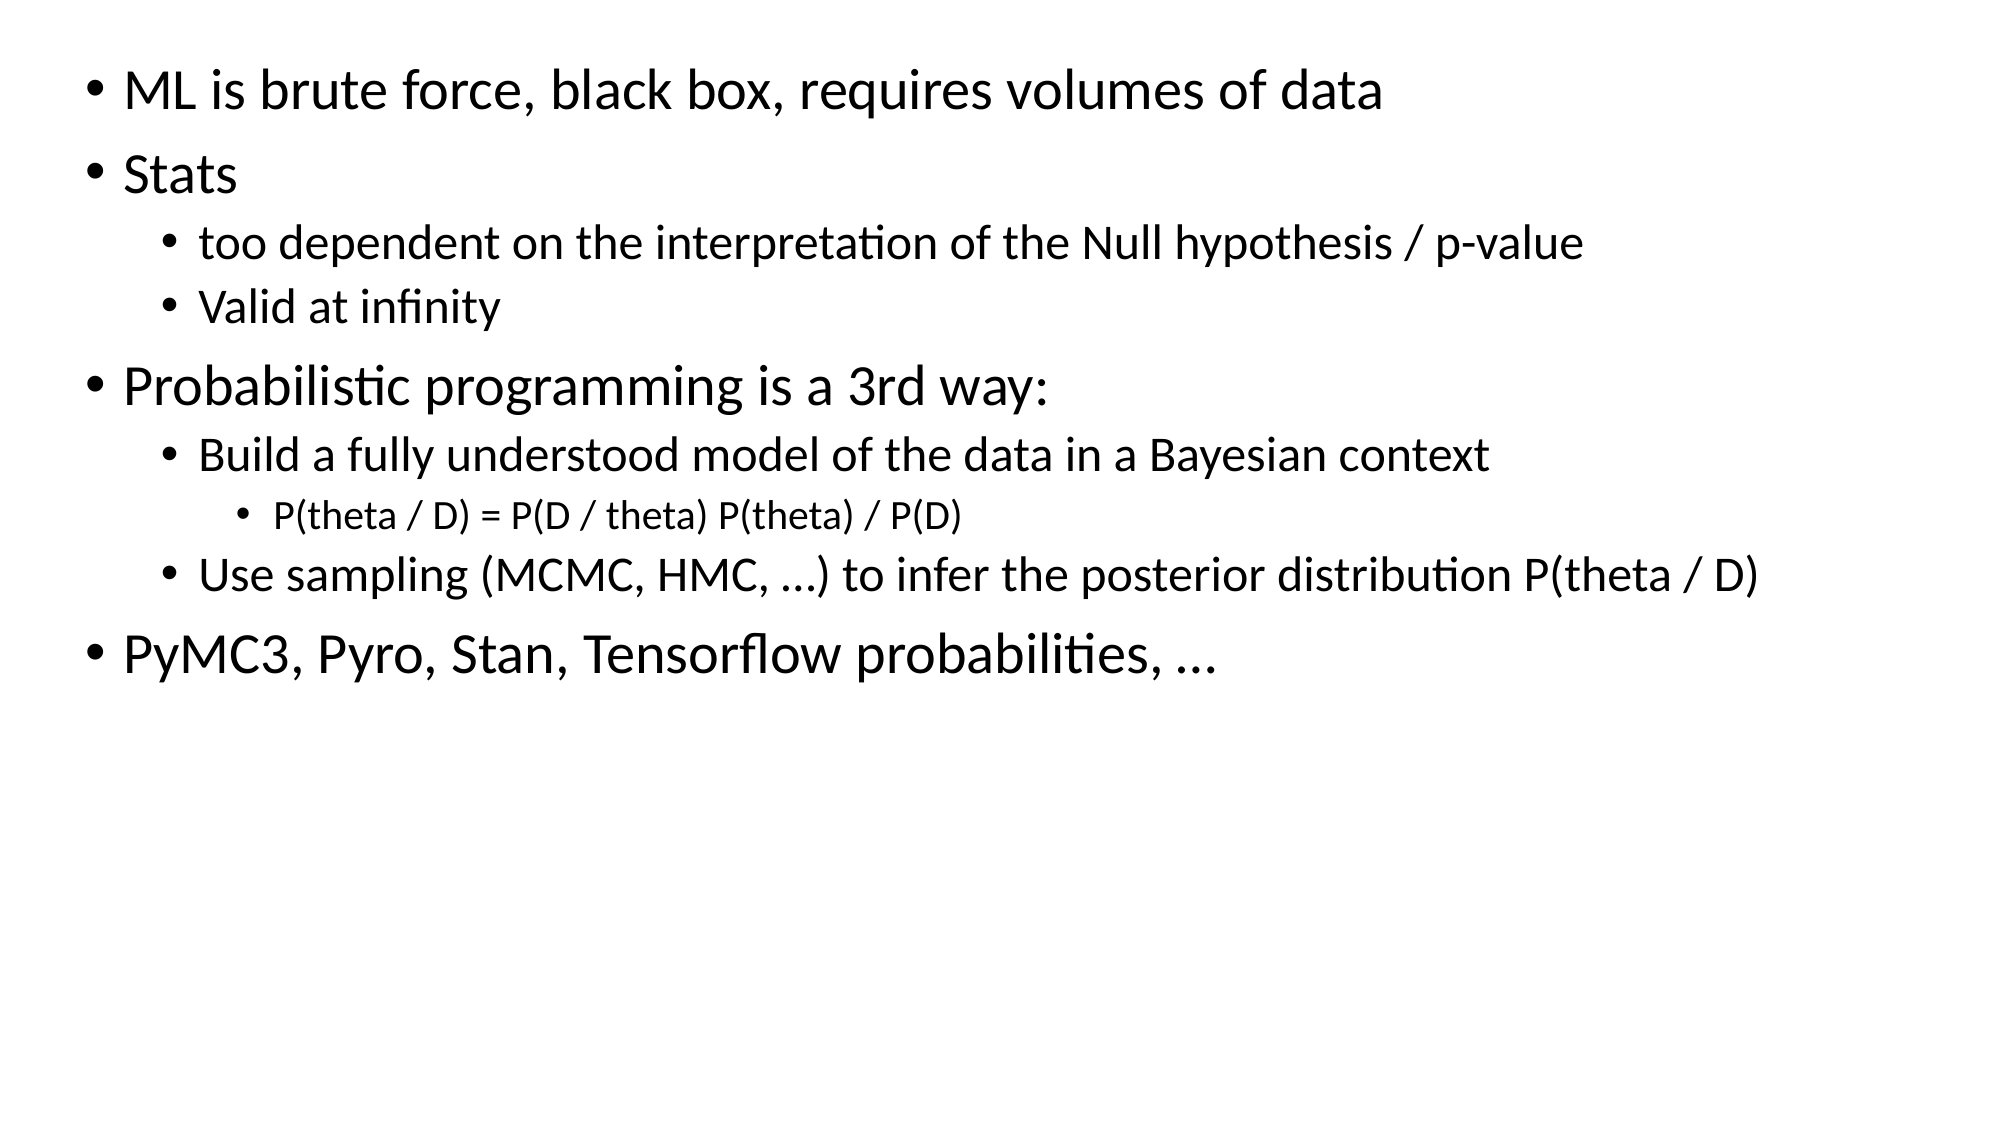

ML is brute force, black box, requires volumes of data
Stats
too dependent on the interpretation of the Null hypothesis / p-value
Valid at infinity
Probabilistic programming is a 3rd way:
Build a fully understood model of the data in a Bayesian context
P(theta / D) = P(D / theta) P(theta) / P(D)
Use sampling (MCMC, HMC, …) to infer the posterior distribution P(theta / D)
PyMC3, Pyro, Stan, Tensorflow probabilities, …